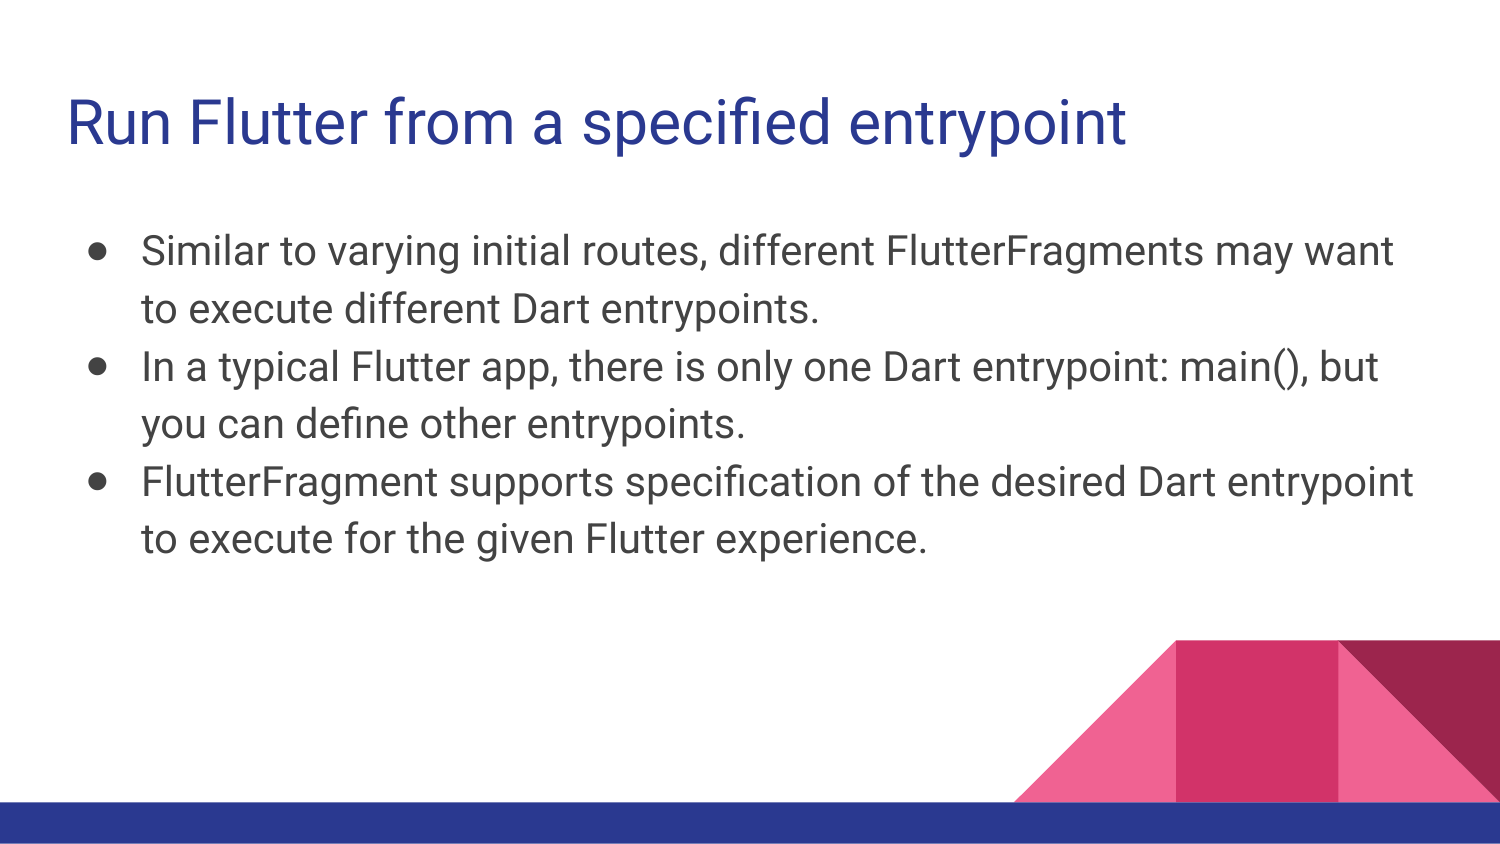

# Run Flutter from a specified entrypoint
Similar to varying initial routes, different FlutterFragments may want to execute different Dart entrypoints.
In a typical Flutter app, there is only one Dart entrypoint: main(), but you can define other entrypoints.
FlutterFragment supports specification of the desired Dart entrypoint to execute for the given Flutter experience.